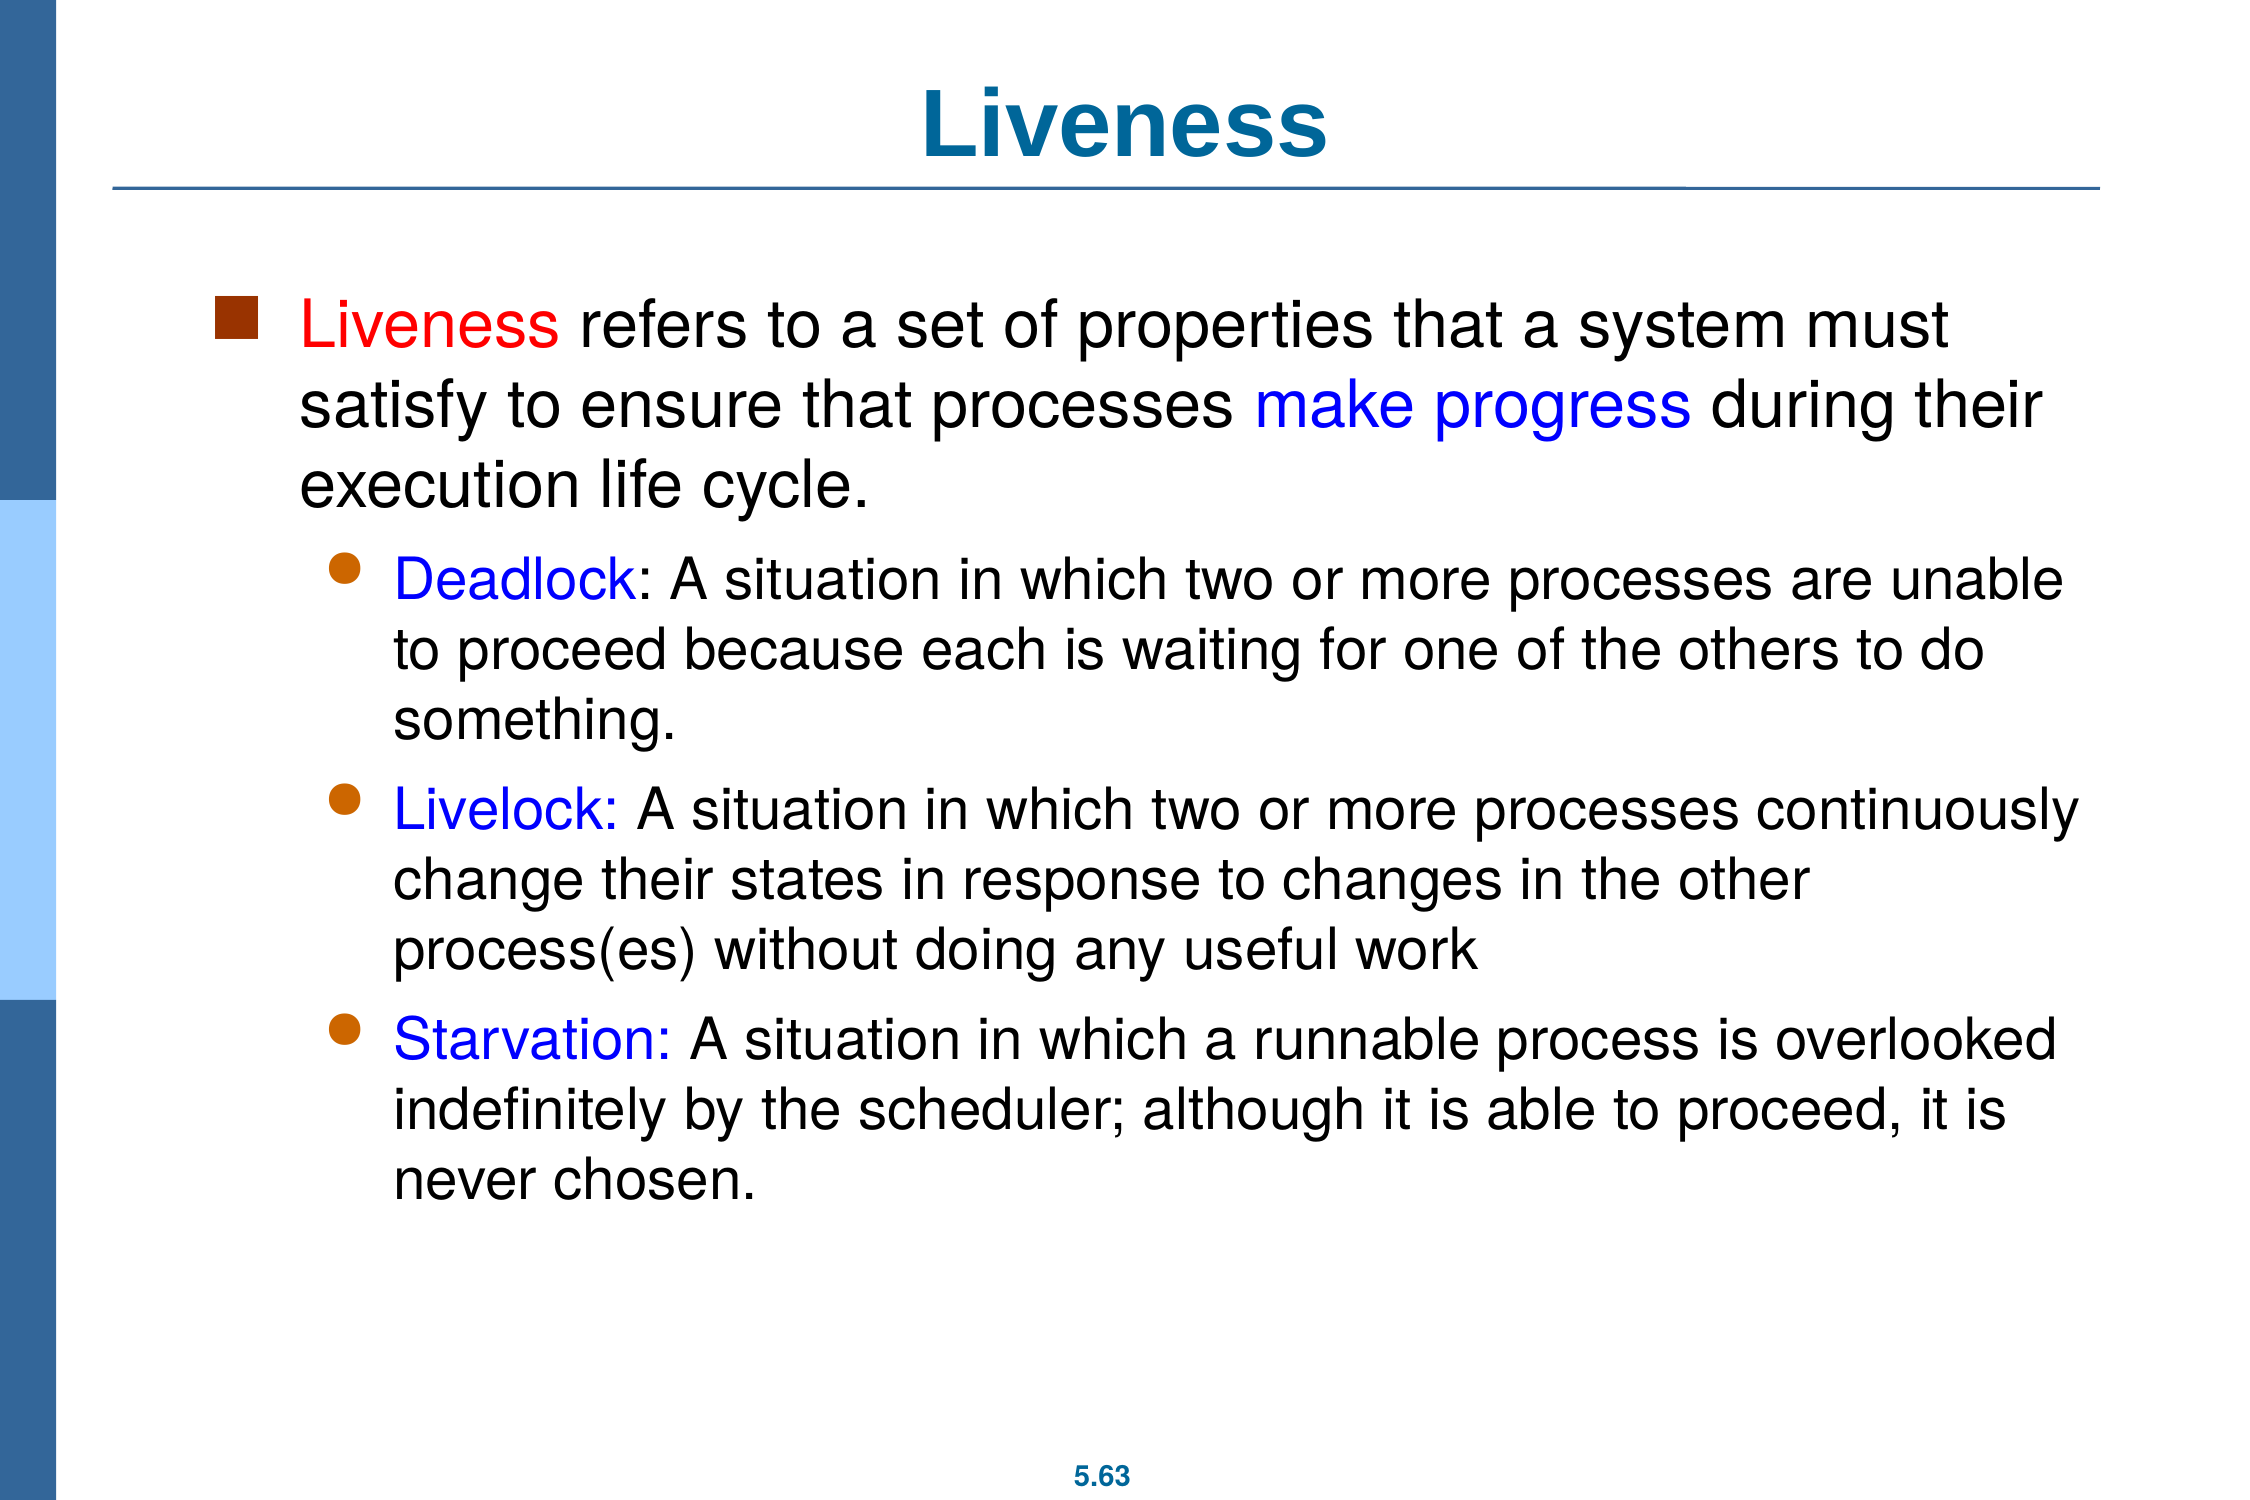

# Liveness
Liveness refers to a set of properties that a system must satisfy to ensure that processes make progress during their execution life cycle.
Deadlock: A situation in which two or more processes are unable to proceed because each is waiting for one of the others to do something.
Livelock: A situation in which two or more processes continuously change their states in response to changes in the other process(es) without doing any useful work
Starvation: A situation in which a runnable process is overlooked indefinitely by the scheduler; although it is able to proceed, it is never chosen.